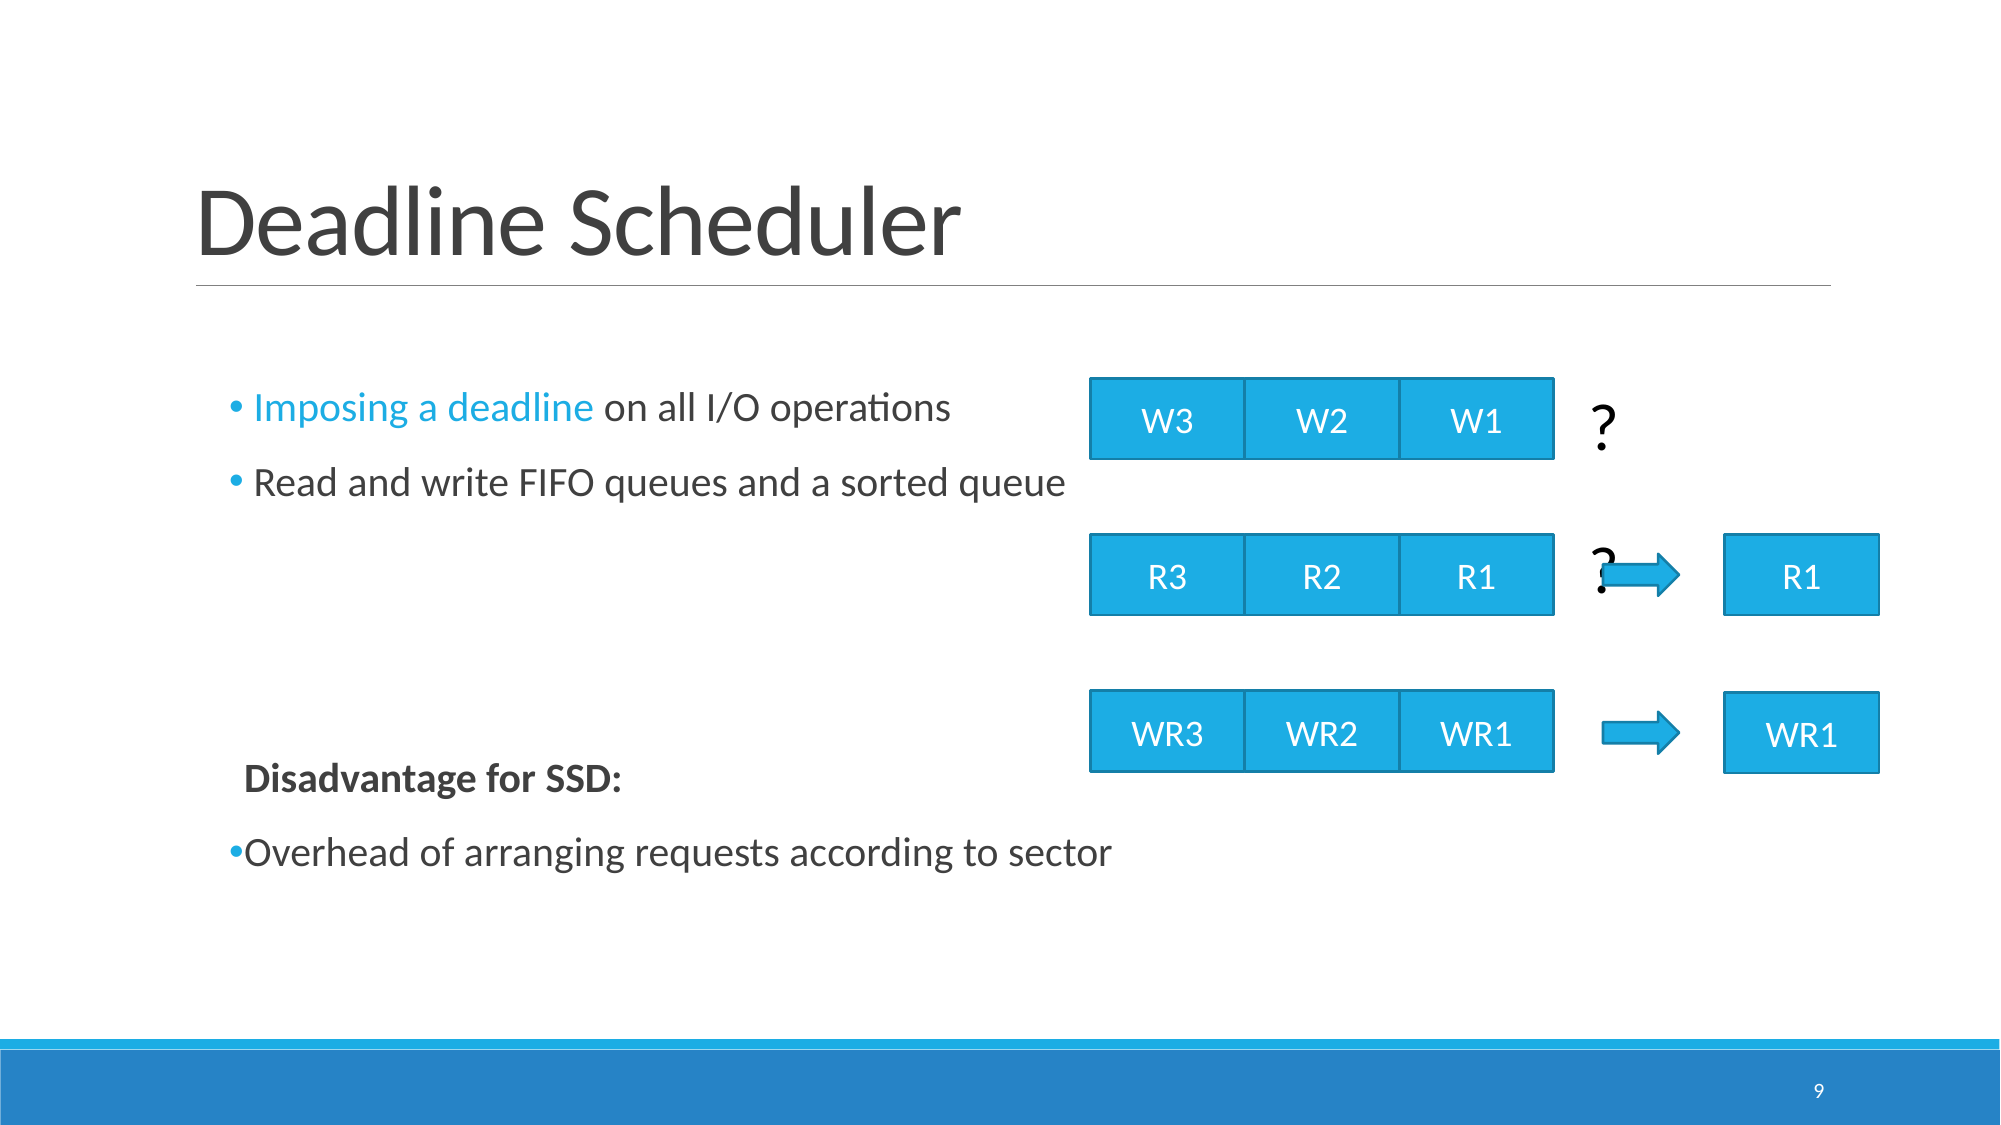

# Deadline Scheduler
?
 Imposing a deadline on all I/O operations
 Read and write FIFO queues and a sorted queue

Disadvantage for SSD:
Overhead of arranging requests according to sector
W3
W2
W1
?
R2
R1
R1
R3

WR3
WR2
WR1
WR1

9